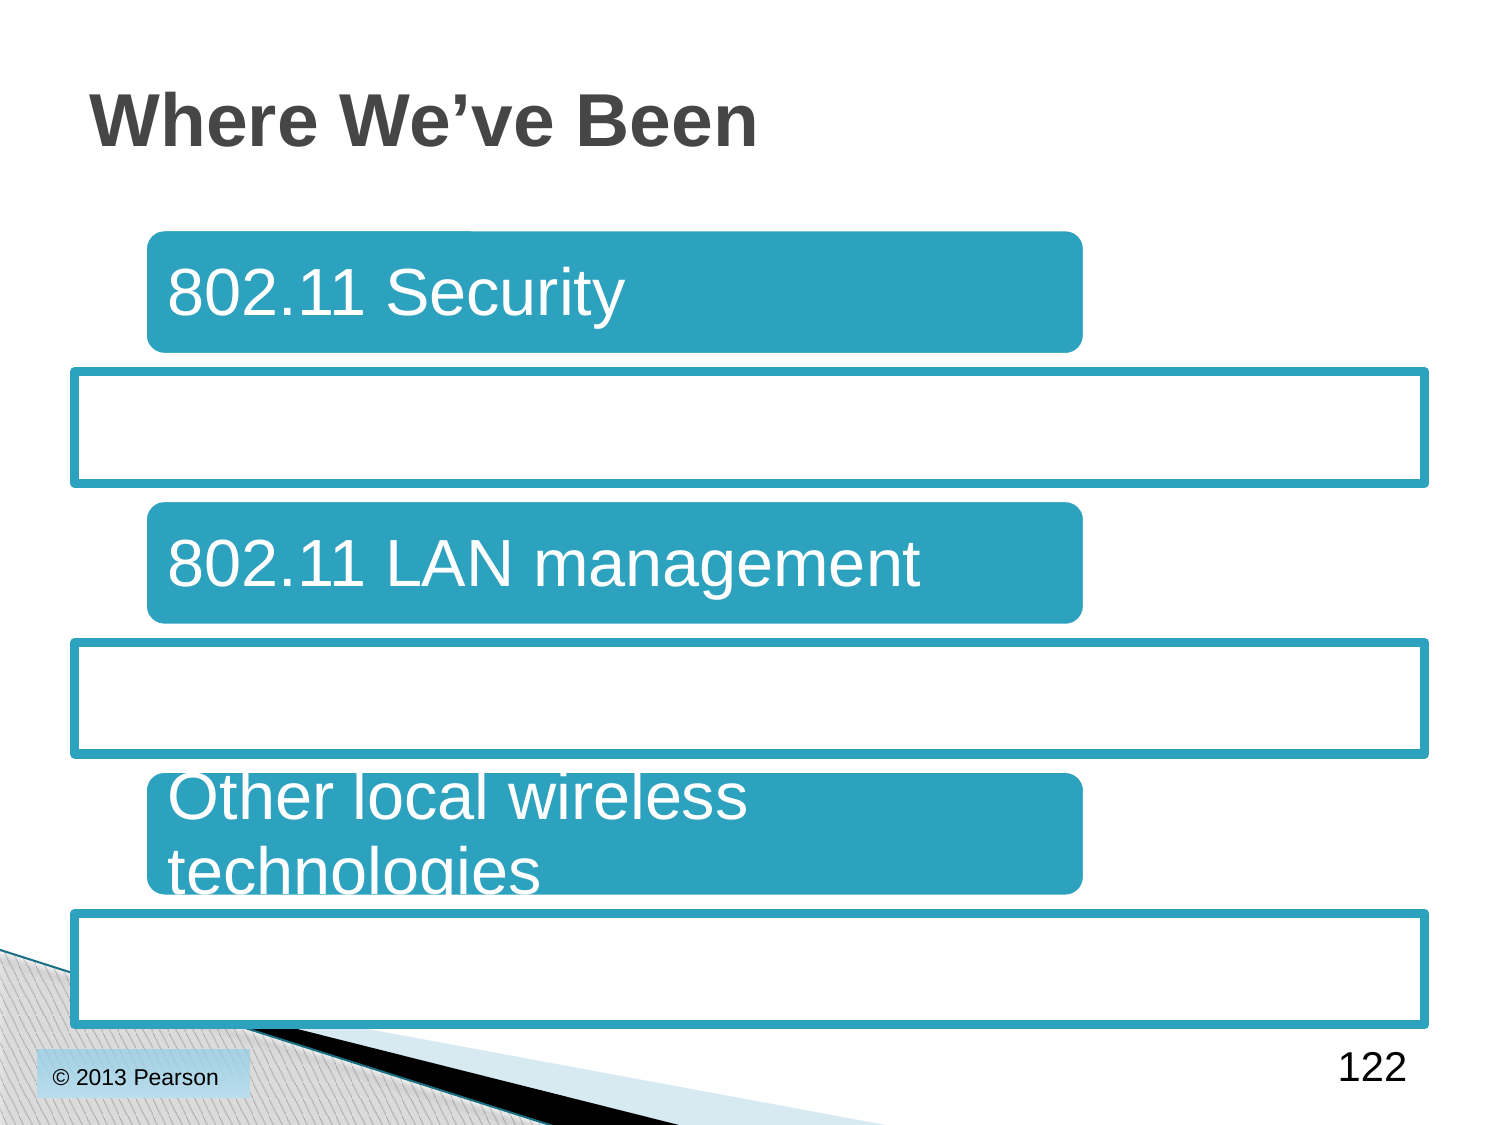

# Where We’ve Been
802.11 Security
802.11 LAN management
Other local wireless technologies

122
© 2013 Pearson